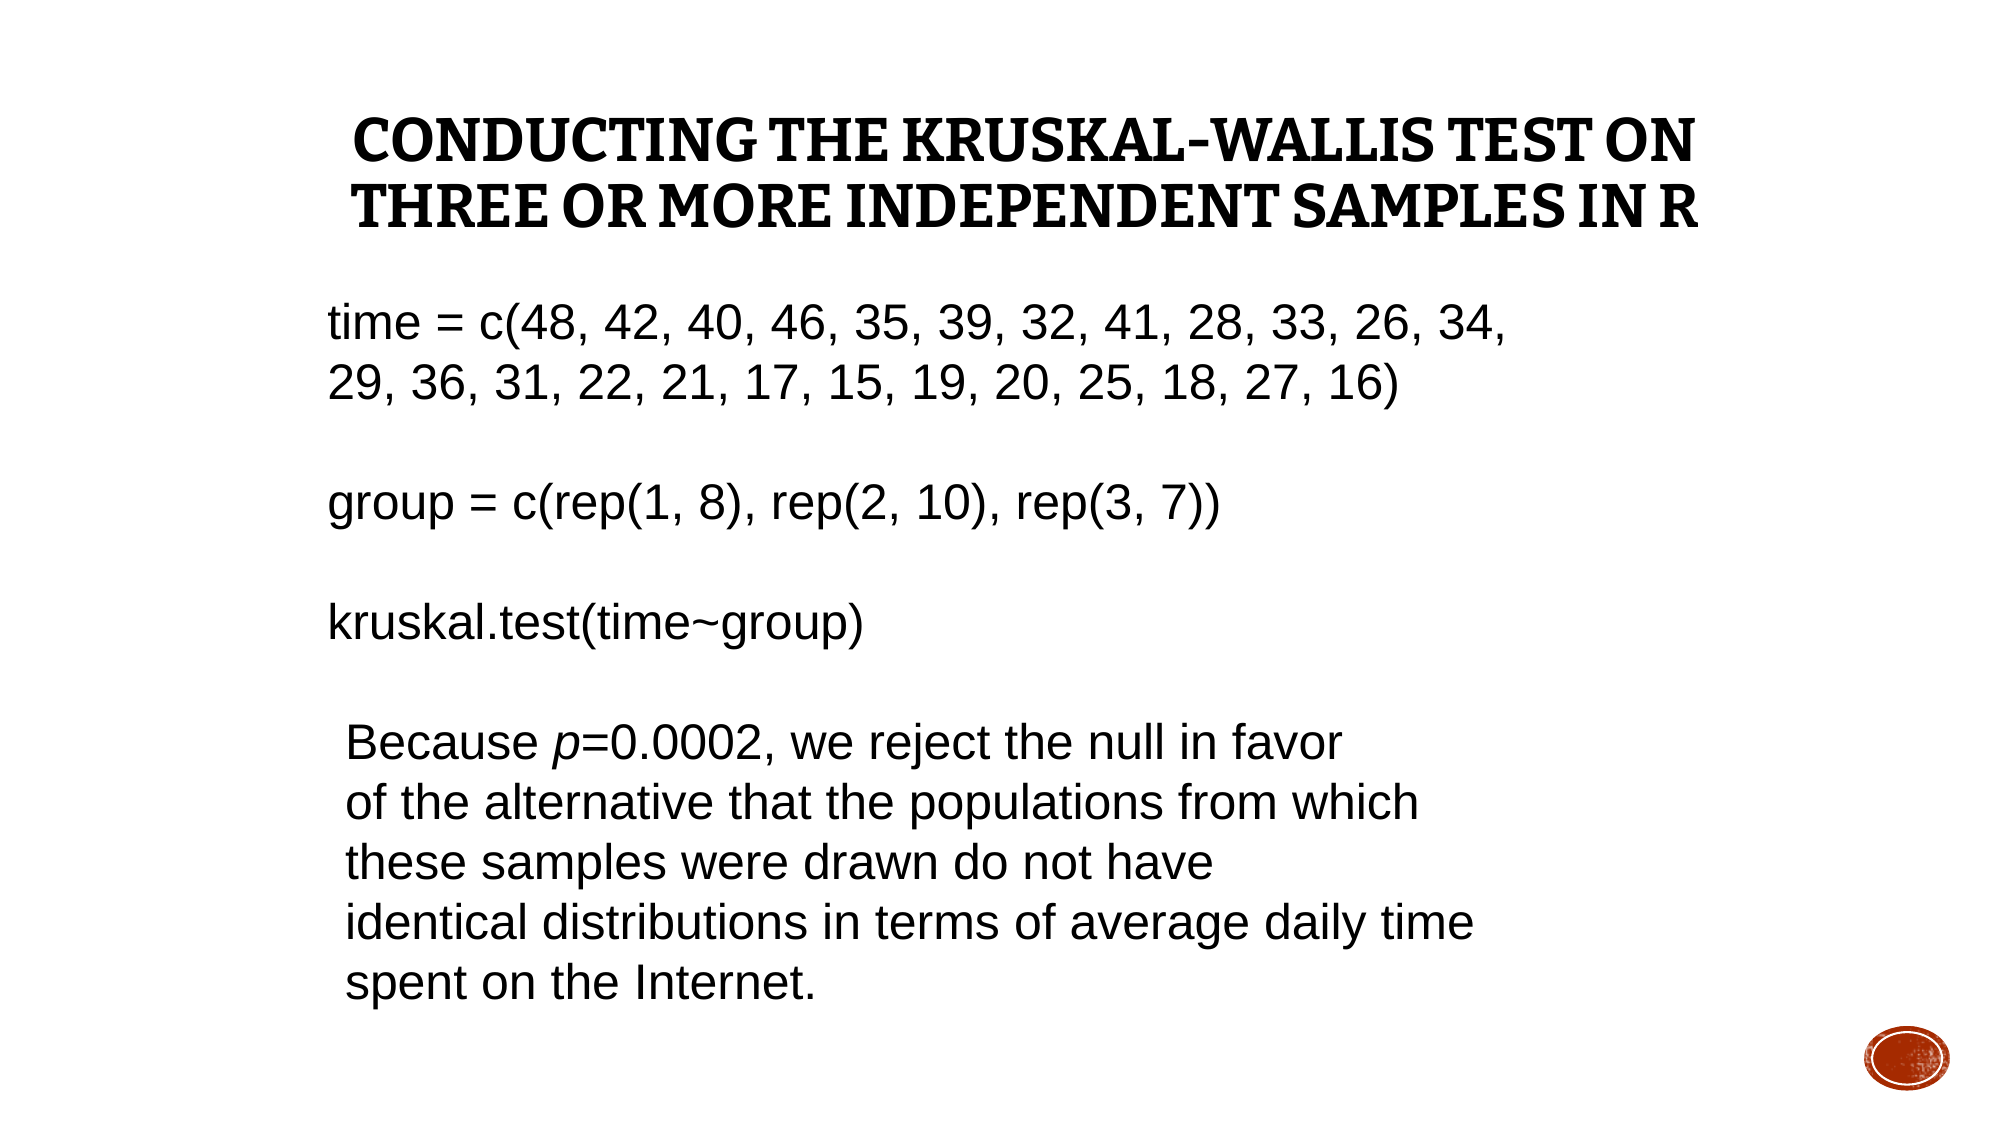

# Conducting the Kruskal-Wallis Test on Three or More Independent Samples in R
time = c(48, 42, 40, 46, 35, 39, 32, 41, 28, 33, 26, 34, 29, 36, 31, 22, 21, 17, 15, 19, 20, 25, 18, 27, 16)

group = c(rep(1, 8), rep(2, 10), rep(3, 7))

kruskal.test(time~group)

Because p=0.0002, we reject the null in favor
of the alternative that the populations from which
these samples were drawn do not have
identical distributions in terms of average daily time spent on the Internet.